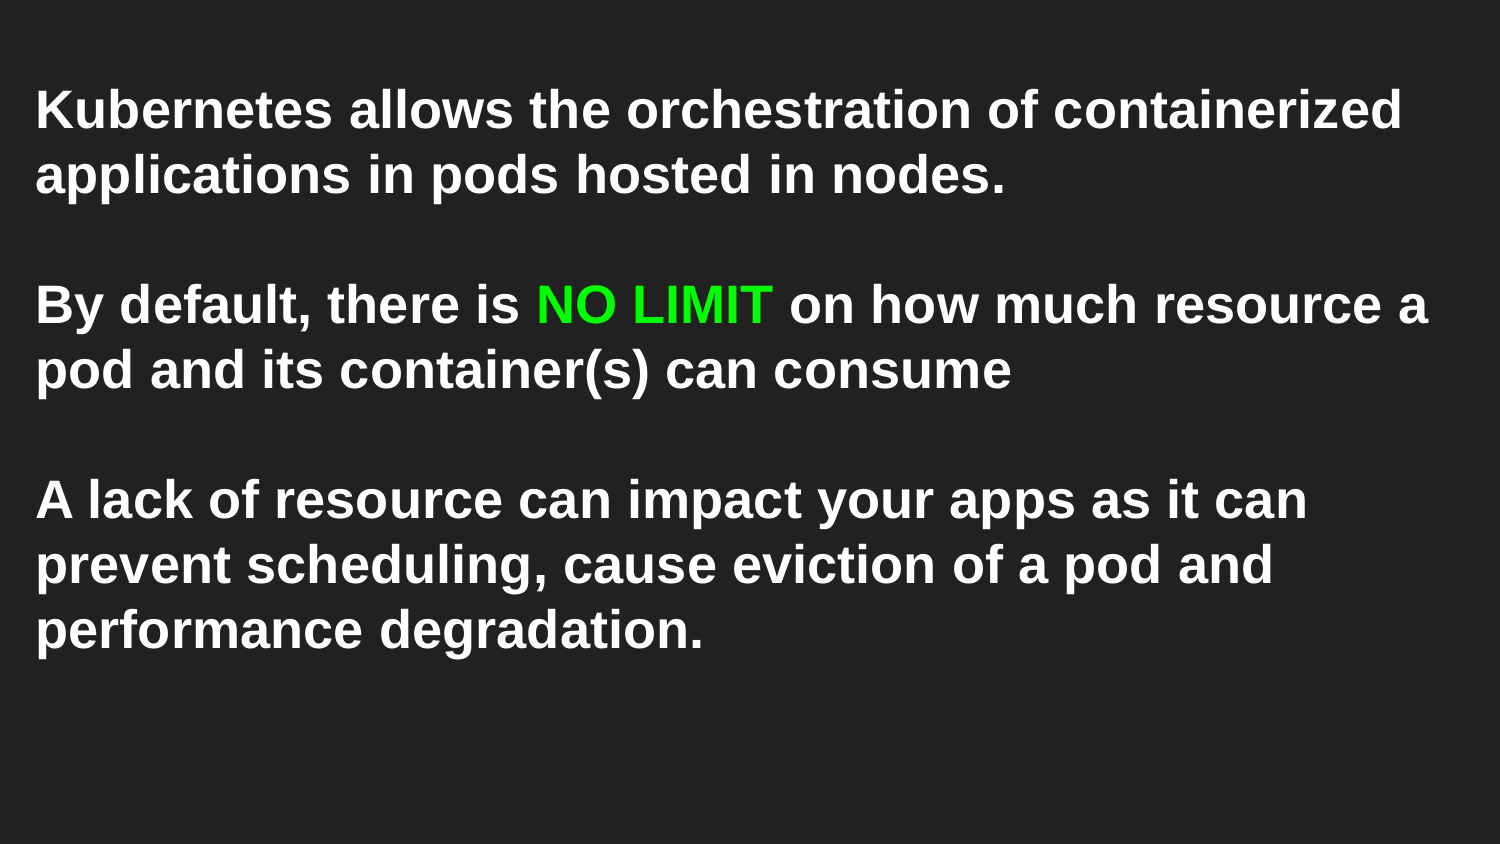

Kubernetes allows the orchestration of containerized applications in pods hosted in nodes.

By default, there is NO LIMIT on how much resource a pod and its container(s) can consume

A lack of resource can impact your apps as it can prevent scheduling, cause eviction of a pod and  performance degradation.